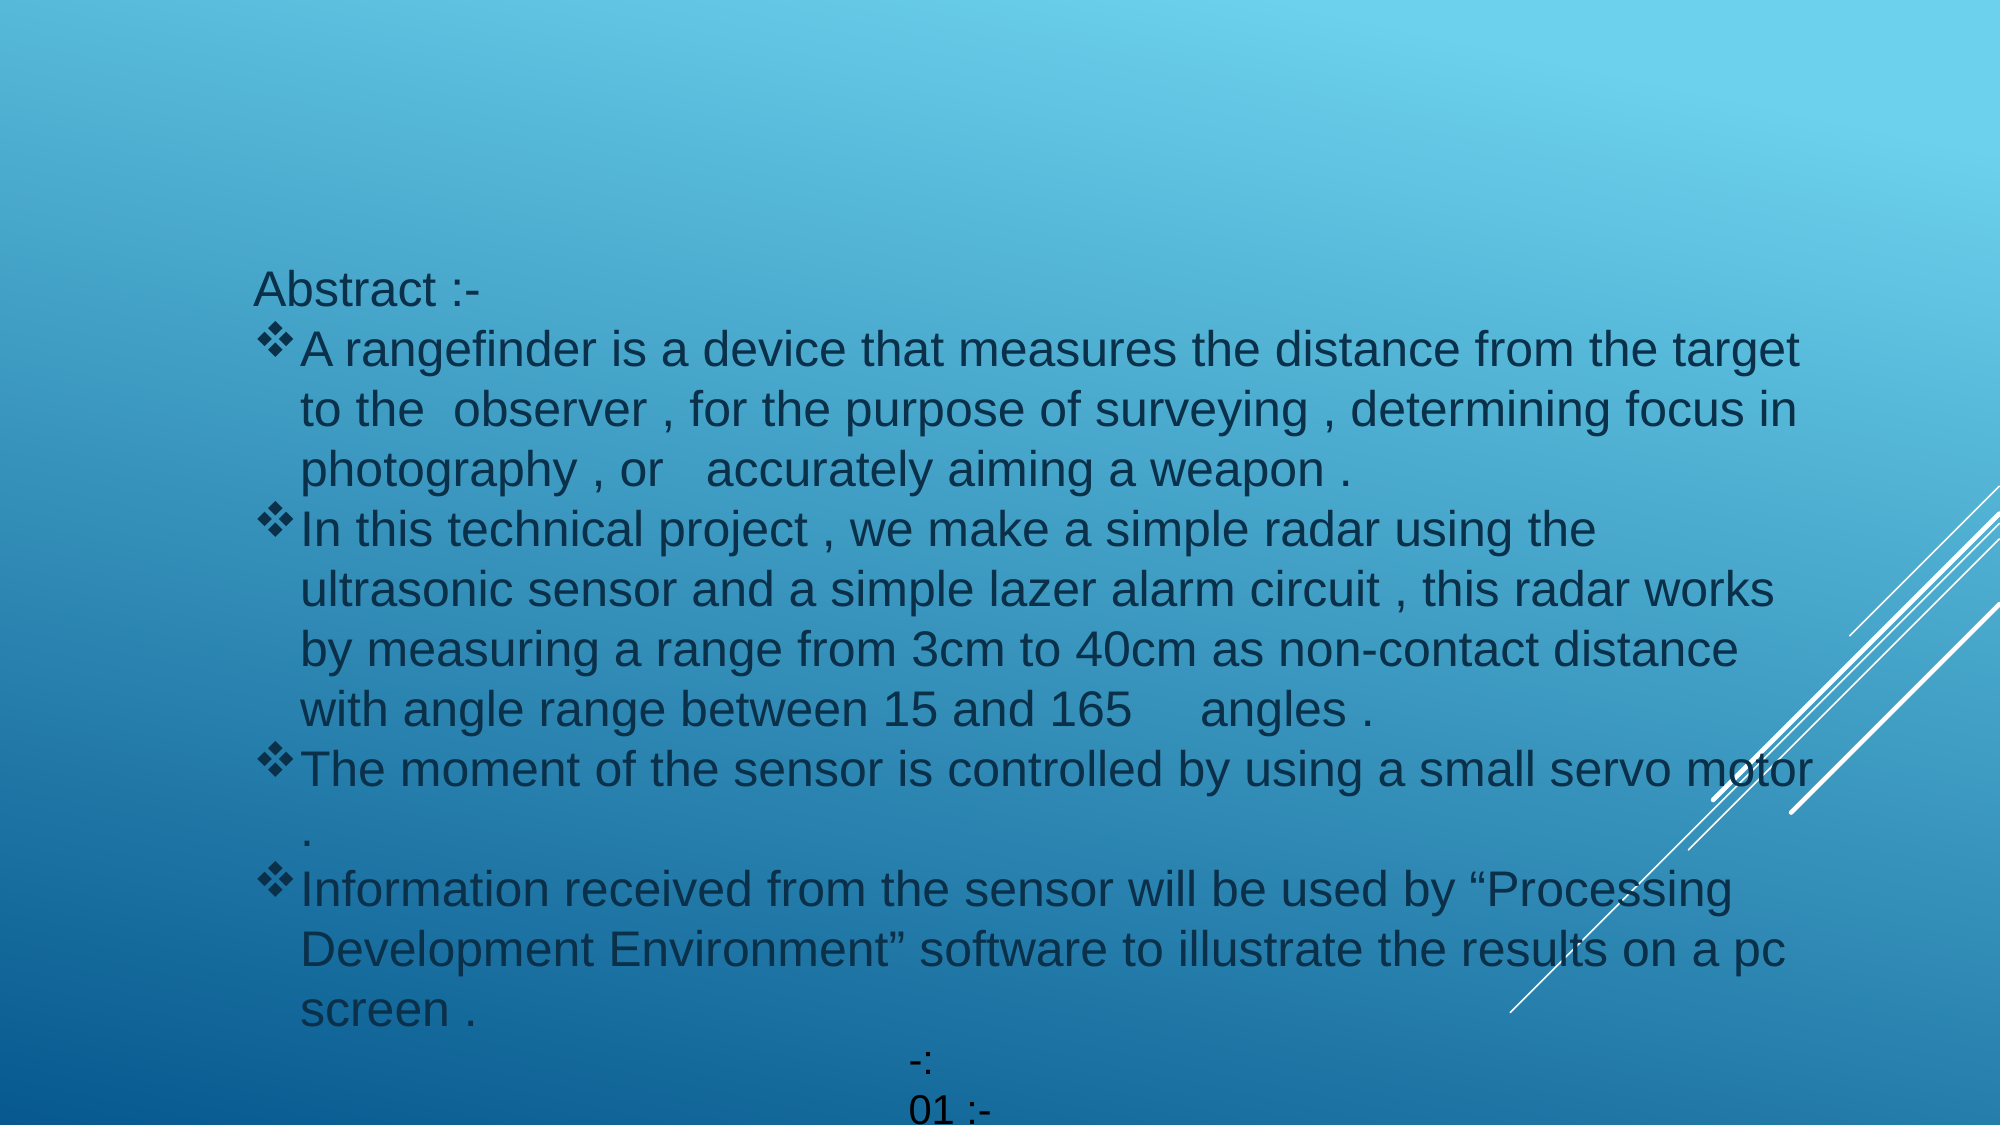

Abstract :-
A rangefinder is a device that measures the distance from the target to the  observer , for the purpose of surveying , determining focus in photography , or   accurately aiming a weapon .
In this technical project , we make a simple radar using the ultrasonic sensor and a simple lazer alarm circuit , this radar works by measuring a range from 3cm to 40cm as non-contact distance with angle range between 15 and 165 	angles .
The moment of the sensor is controlled by using a small servo motor .
Information received from the sensor will be used by “Processing Development Environment” software to illustrate the results on a pc screen .
-: 01 :-